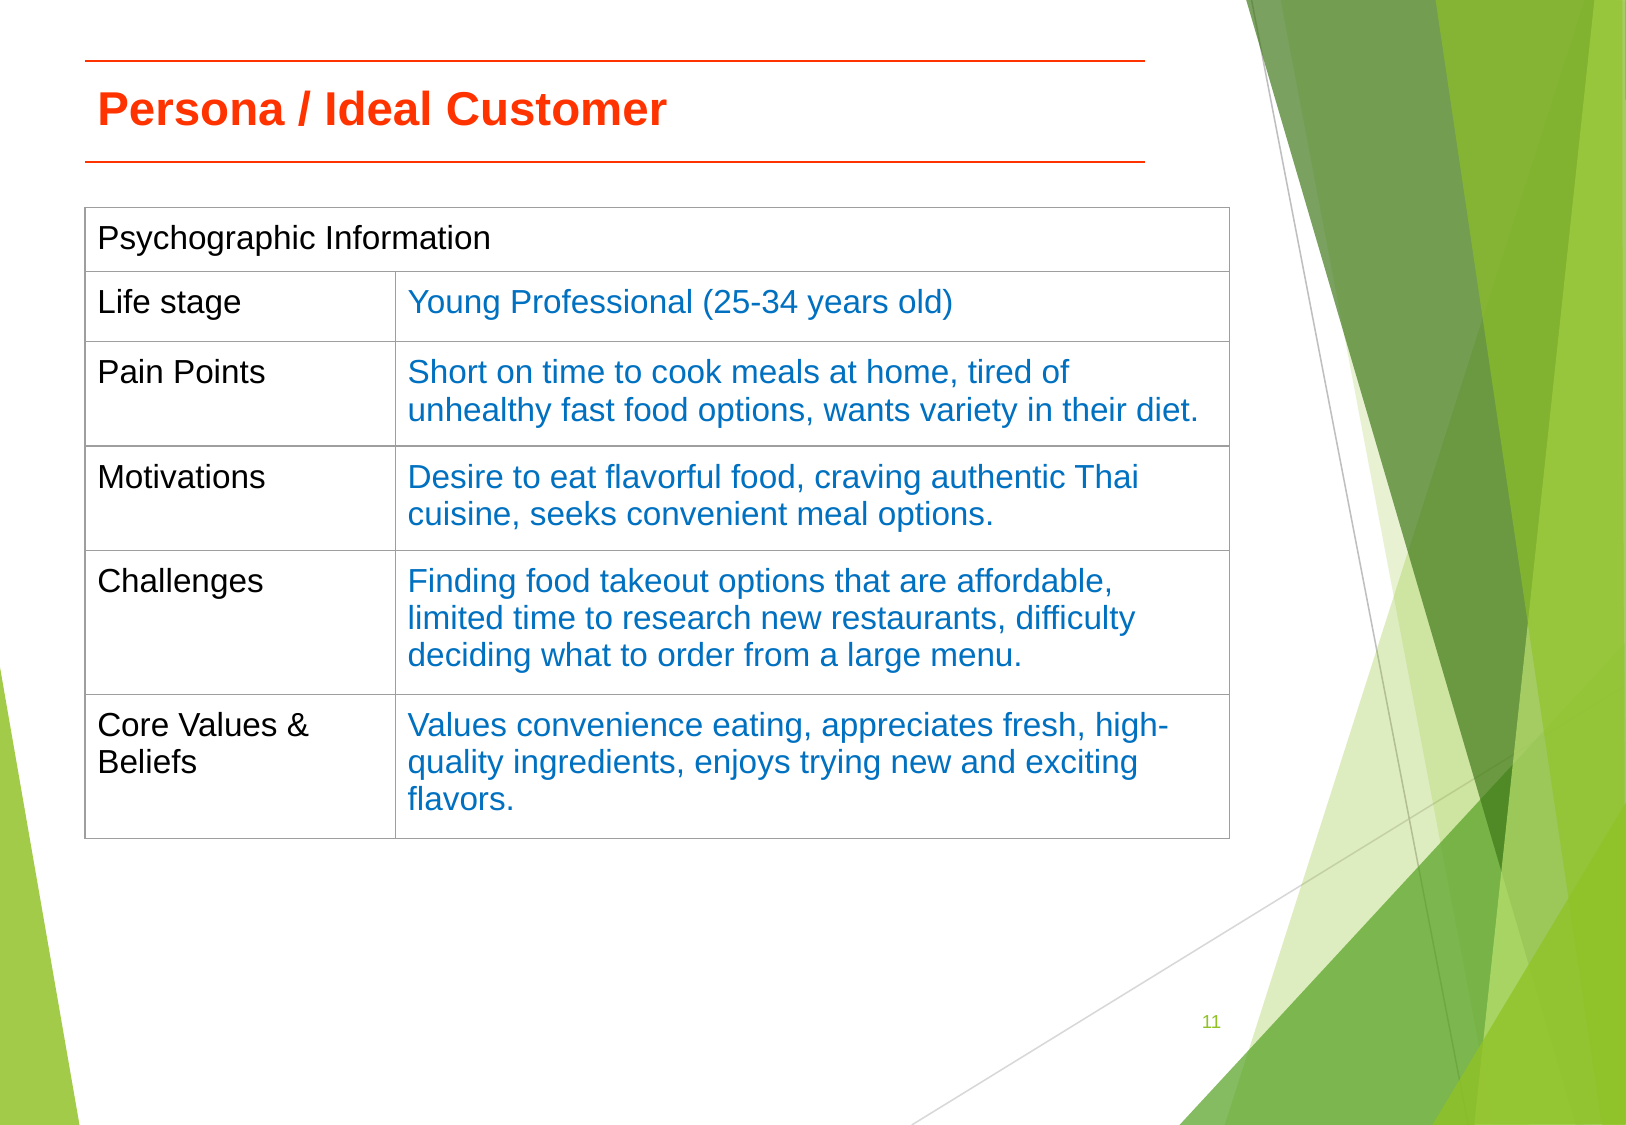

Persona / Ideal Customer
| Psychographic Information |  |
| --- | --- |
| Life stage | Young Professional (25-34 years old) |
| Pain Points | Short on time to cook meals at home, tired of unhealthy fast food options, wants variety in their diet. |
| Motivations | Desire to eat flavorful food, craving authentic Thai cuisine, seeks convenient meal options. |
| Challenges | Finding food takeout options that are affordable, limited time to research new restaurants, difficulty deciding what to order from a large menu. |
| Core Values & Beliefs | Values convenience eating, appreciates fresh, high-quality ingredients, enjoys trying new and exciting flavors. |
11